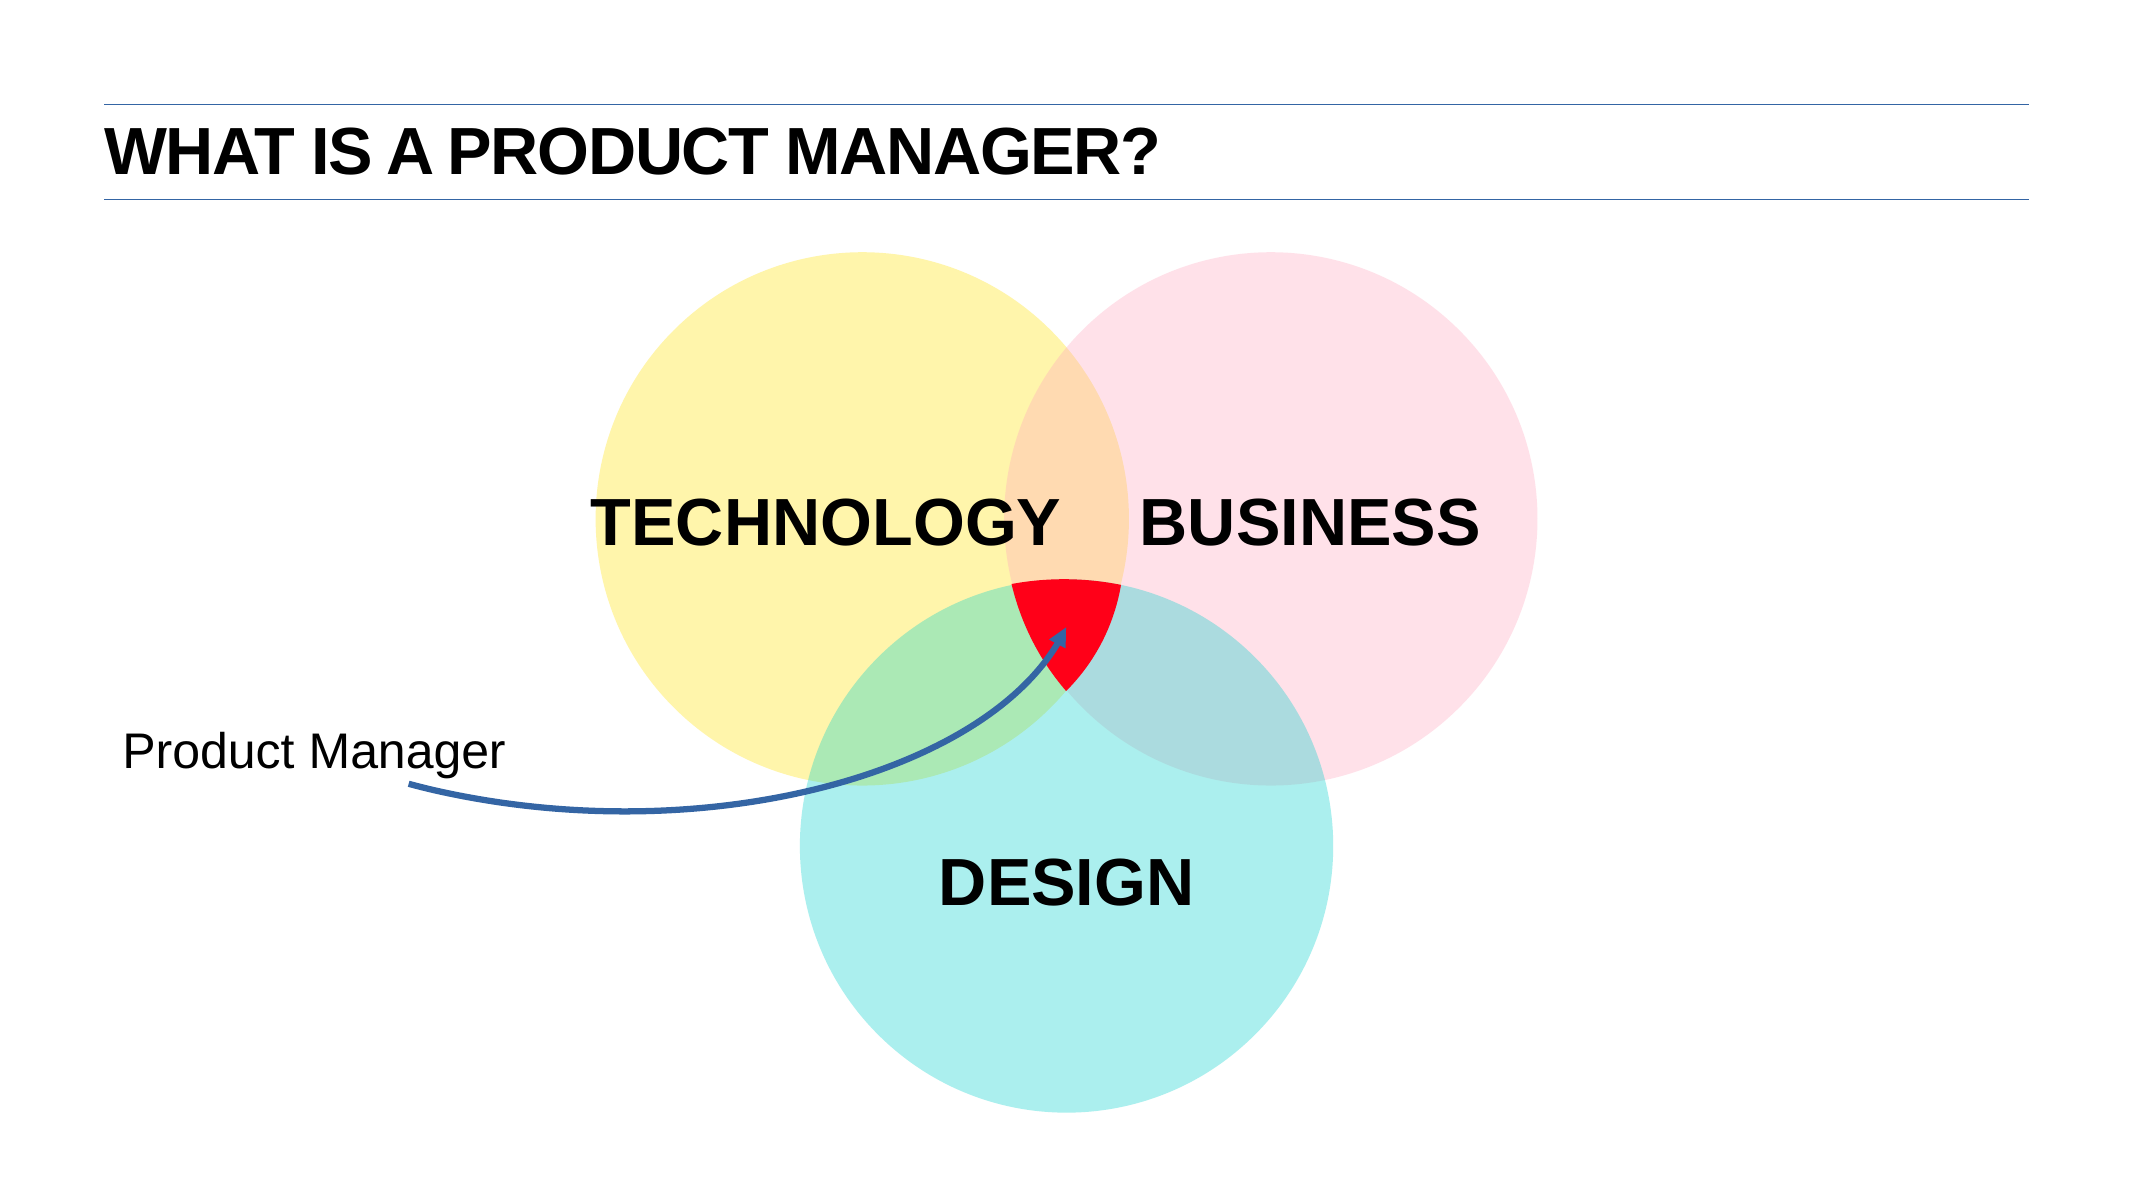

what is a product manager?

Technology
Business

Product Manager
Design